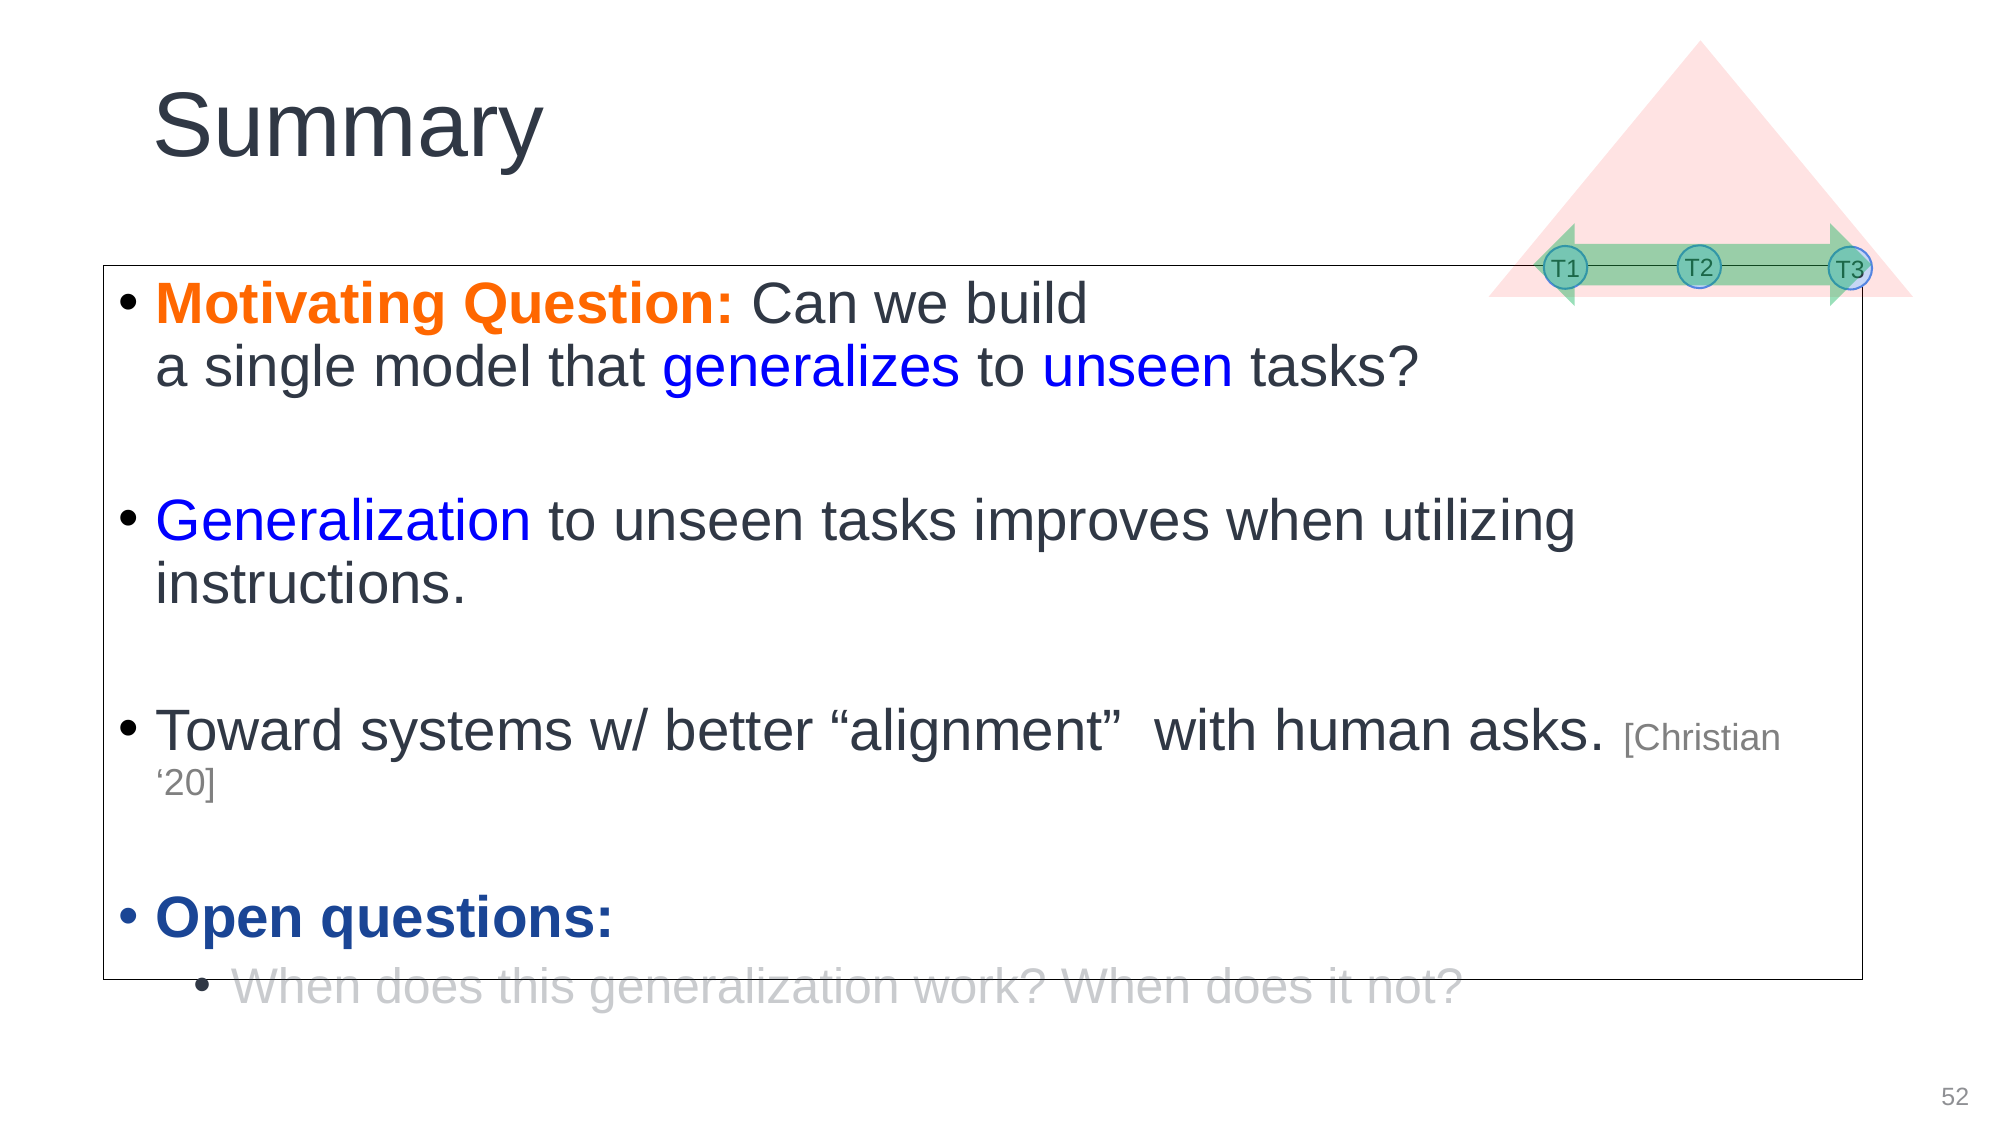

# Summary

T2
T1
T3
Motivating Question: Can we build
a single model that generalizes to unseen tasks?
Generalization to unseen tasks improves when utilizing instructions.
Toward systems w/ better “alignment”  with human asks. [Christian  ‘20]
Open questions:
When does this generalization work? When does it not?

52